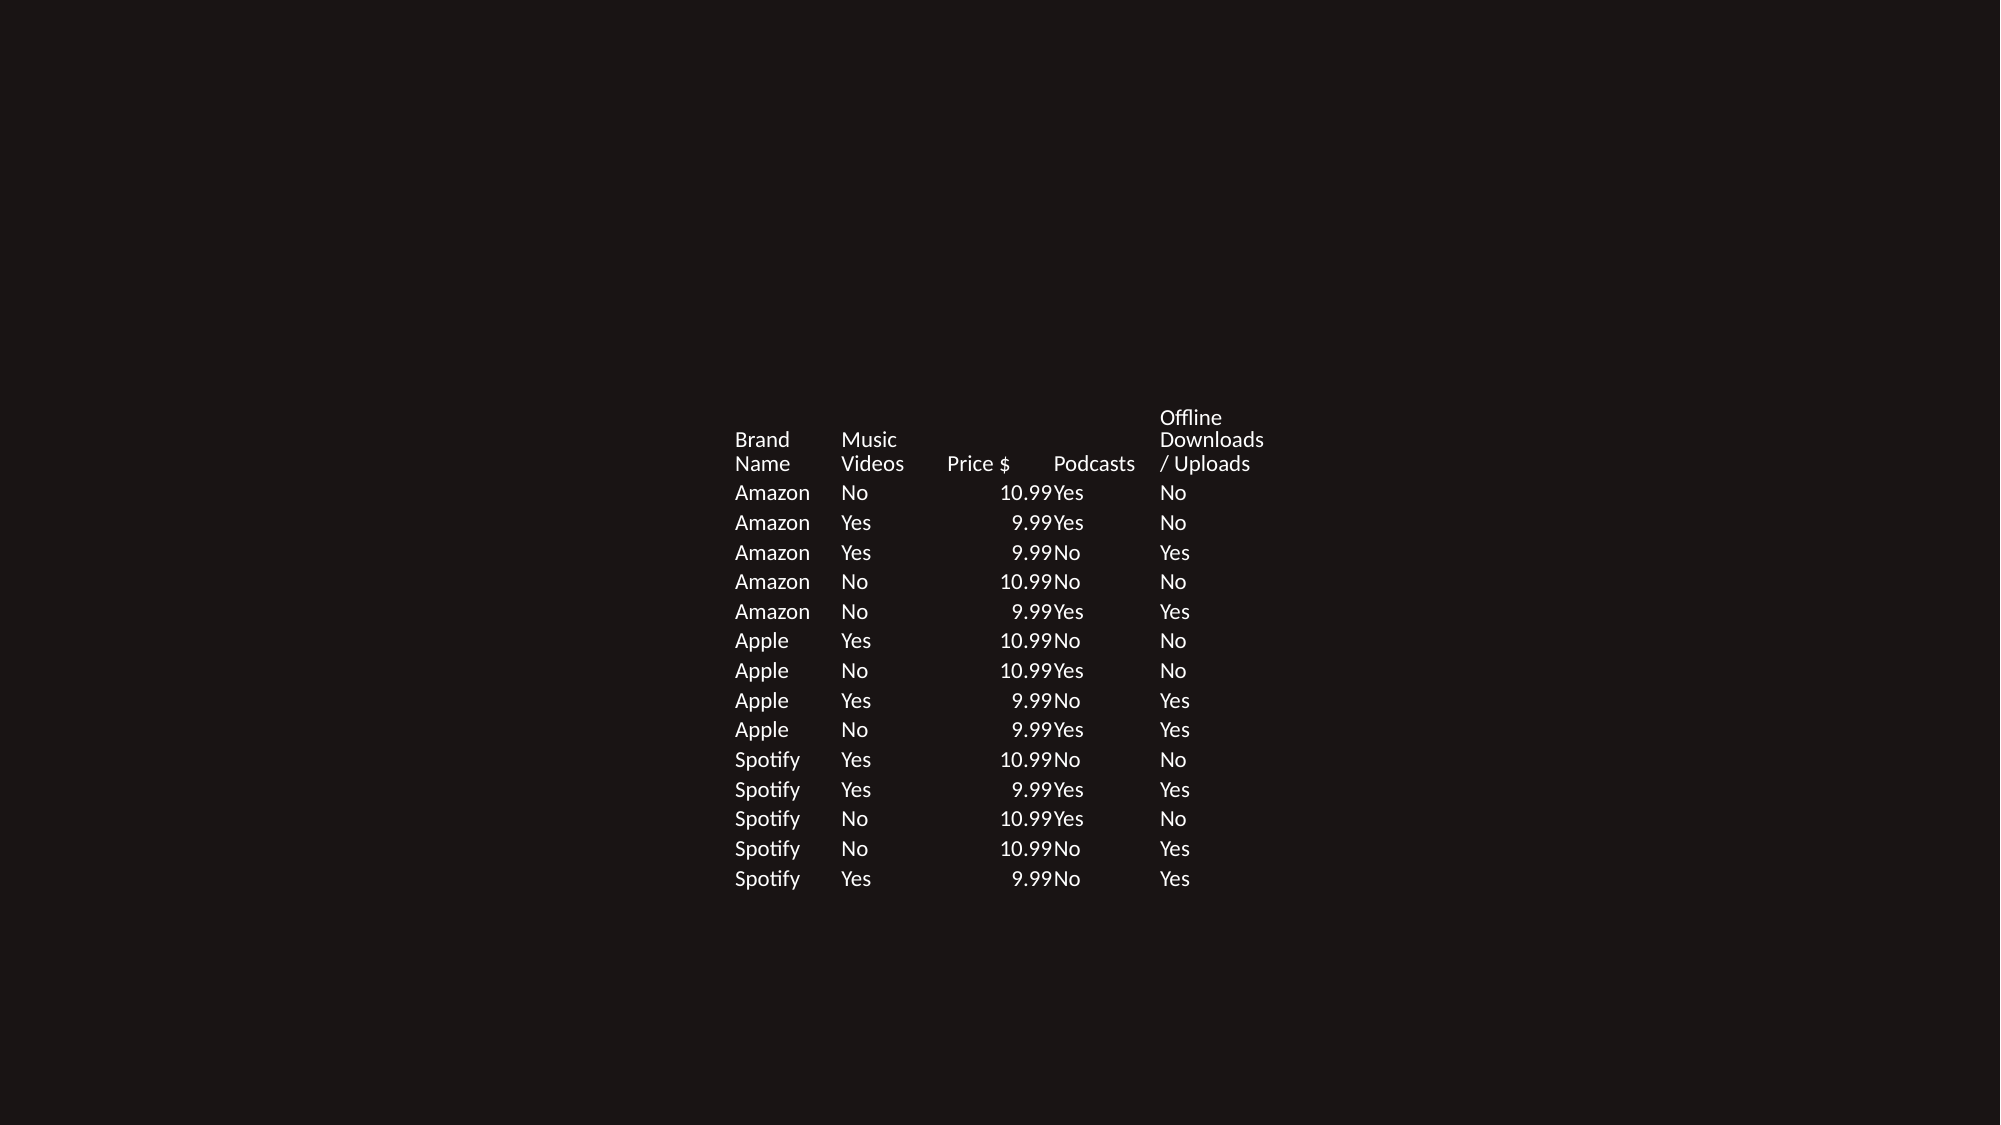

#
| Brand Name | Music Videos | Price $ | Podcasts | Offline Downloads/ Uploads |
| --- | --- | --- | --- | --- |
| Amazon | No | 10.99 | Yes | No |
| Amazon | Yes | 9.99 | Yes | No |
| Amazon | Yes | 9.99 | No | Yes |
| Amazon | No | 10.99 | No | No |
| Amazon | No | 9.99 | Yes | Yes |
| Apple | Yes | 10.99 | No | No |
| Apple | No | 10.99 | Yes | No |
| Apple | Yes | 9.99 | No | Yes |
| Apple | No | 9.99 | Yes | Yes |
| Spotify | Yes | 10.99 | No | No |
| Spotify | Yes | 9.99 | Yes | Yes |
| Spotify | No | 10.99 | Yes | No |
| Spotify | No | 10.99 | No | Yes |
| Spotify | Yes | 9.99 | No | Yes |